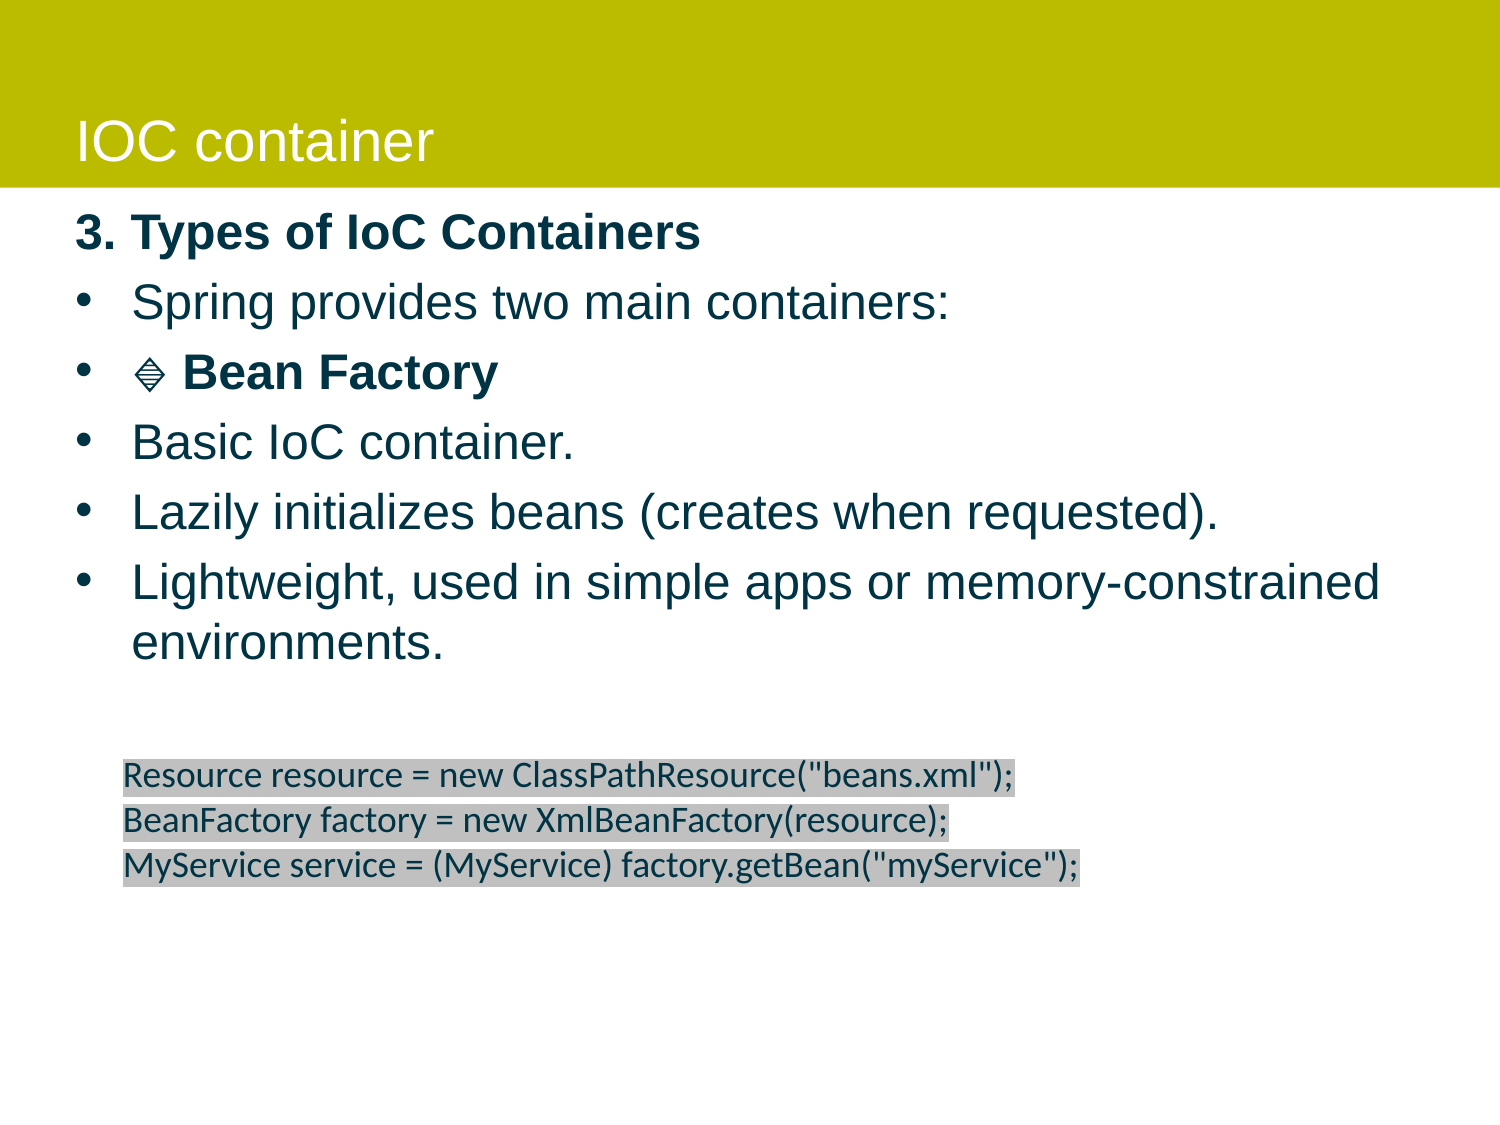

# IOC container
3. Types of IoC Containers
Spring provides two main containers:
🔹 Bean Factory
Basic IoC container.
Lazily initializes beans (creates when requested).
Lightweight, used in simple apps or memory-constrained environments.

Resource resource = new ClassPathResource("beans.xml");
BeanFactory factory = new XmlBeanFactory(resource);
MyService service = (MyService) factory.getBean("myService");